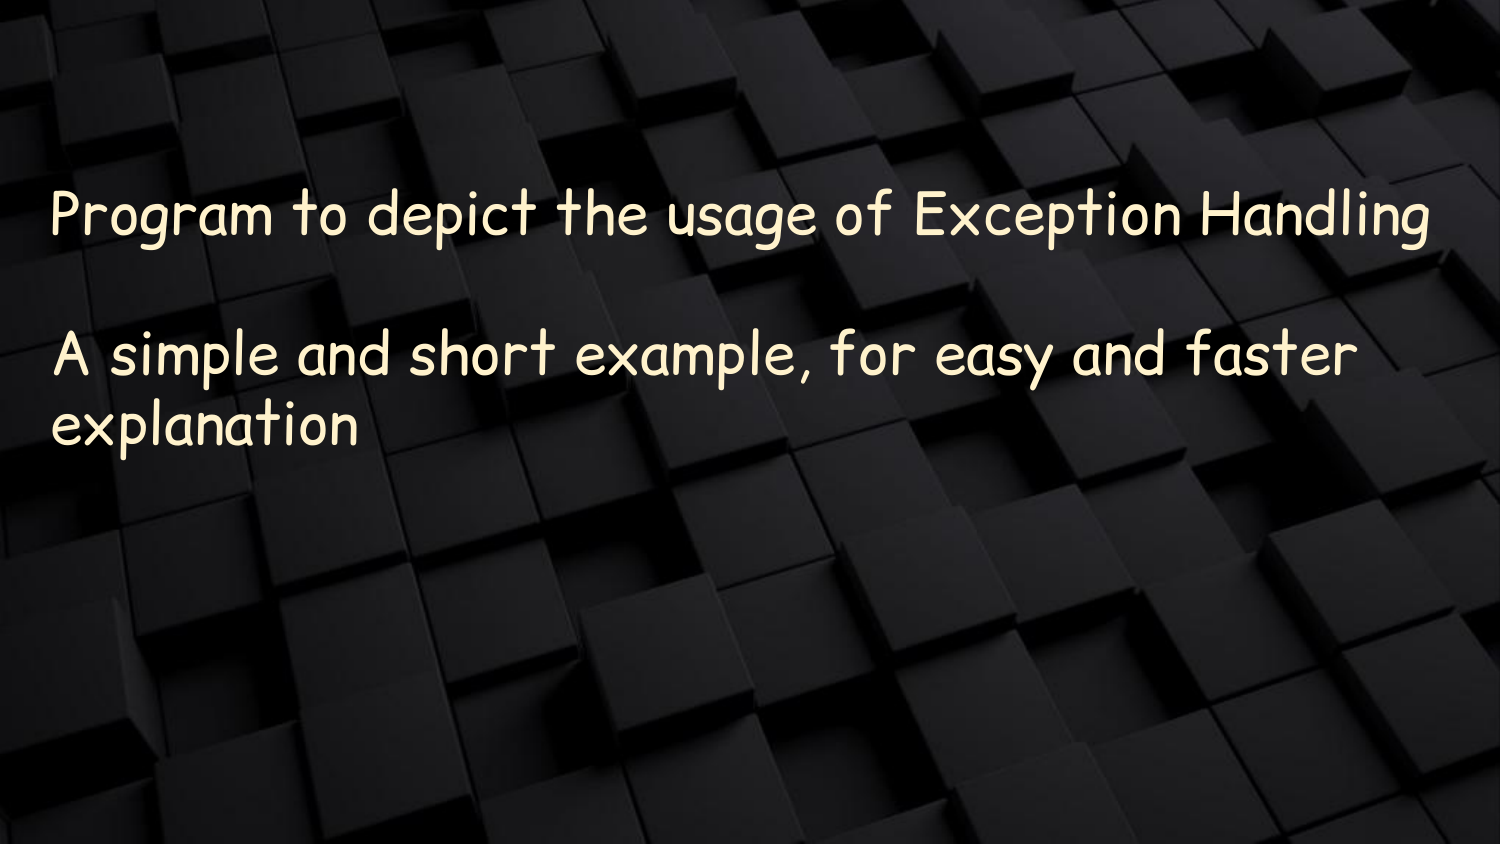

# Program to depict the usage of Exception Handling

A simple and short example, for easy and faster explanation